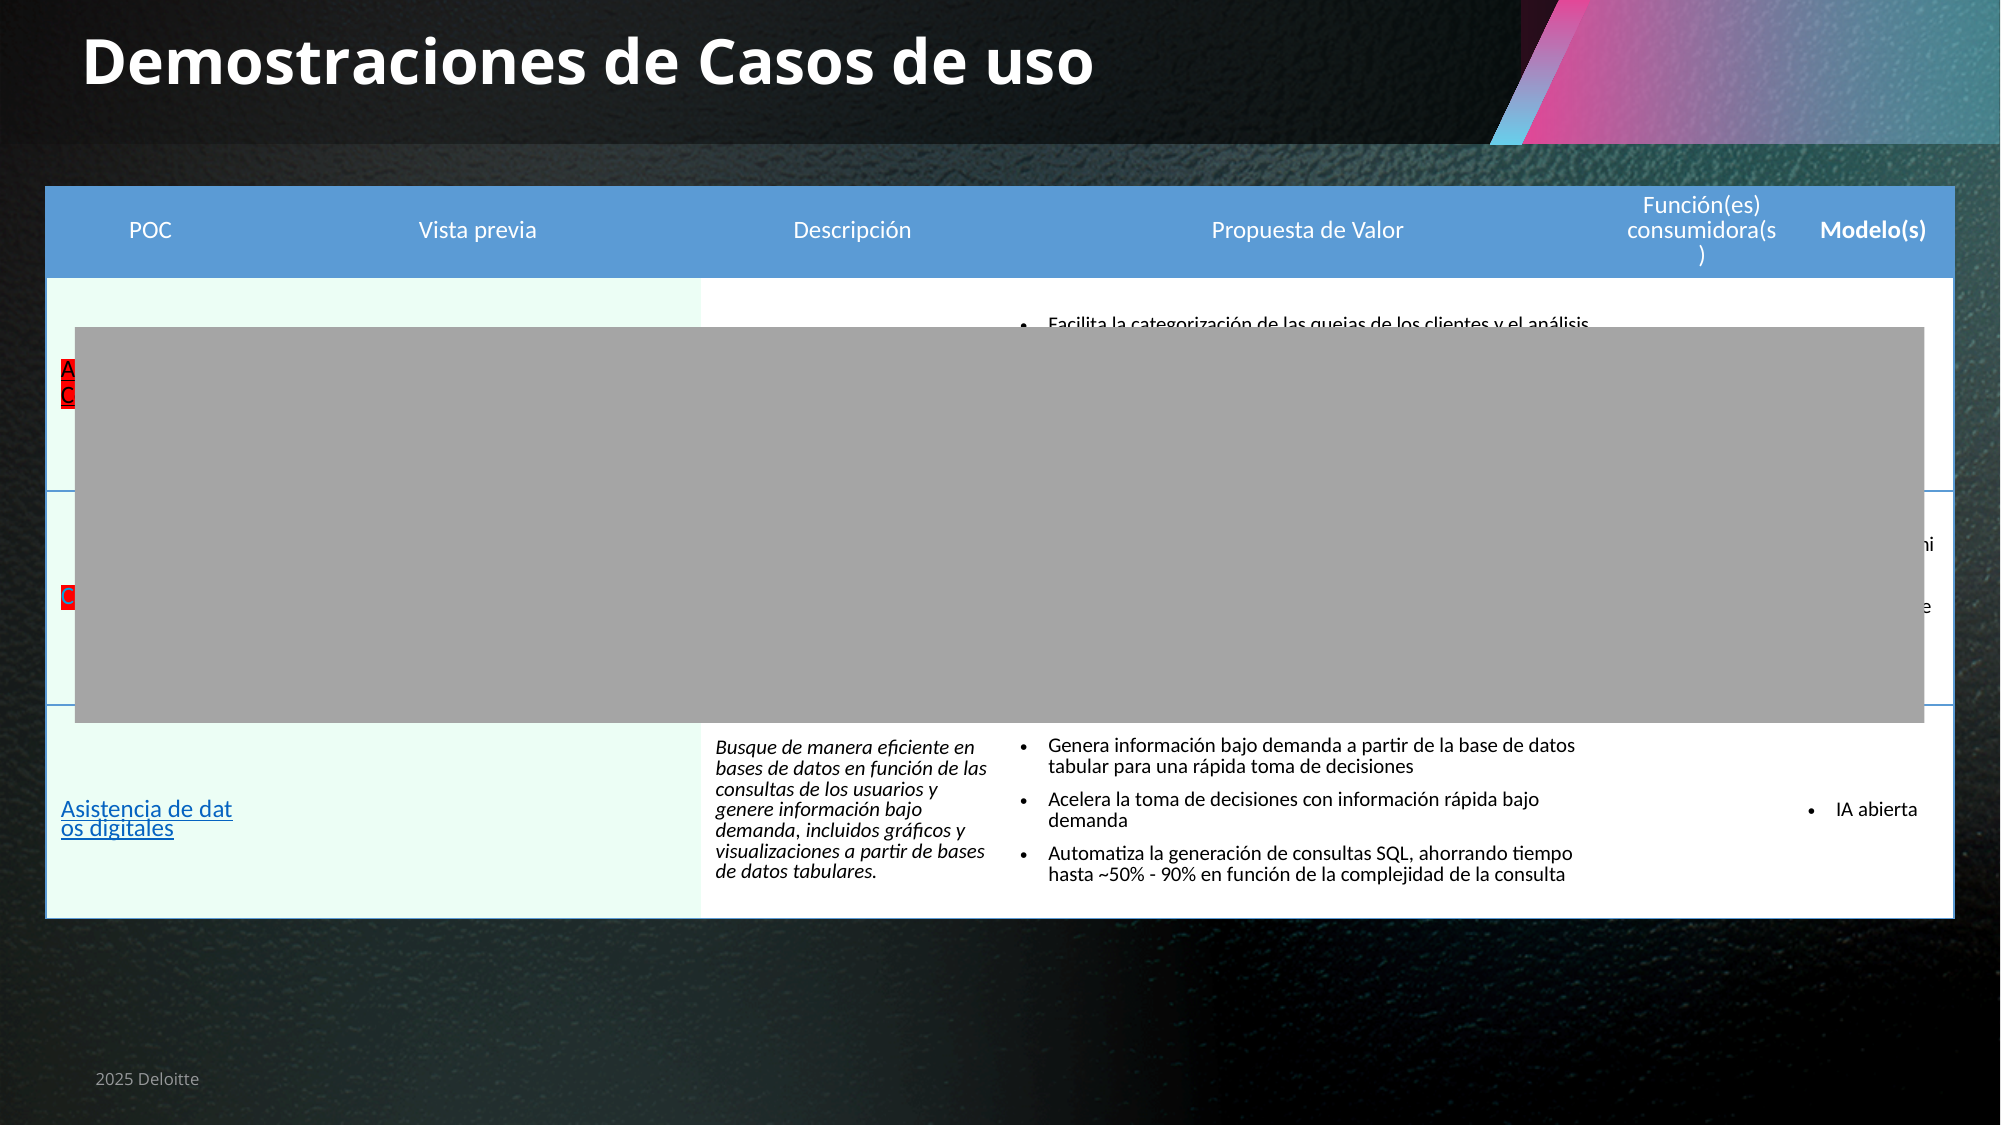

# Demostraciones de Casos de uso
| POC | Vista previa | Descripción | Propuesta de Valor | Función(es) consumidora(s) | Modelo(s) |
| --- | --- | --- | --- | --- | --- |
| Análisis de Call Center |  | Analiza las conversaciones de audio del centro de atención al cliente y proporciona el resumen, el sentimiento y la categoría de la llamada | Facilita la categorización de las quejas de los clientes y el análisis de sentimientos para capacitar a los representantes de servicio al cliente para soluciones rápidas. Reduce el tiempo promedio de disposición de los agentes del 10% al 3% de la duración total de la llamada, lo que aumenta la productividad del representante de servicio al cliente |  | IA abierta Nvidia |
| Calidad de Datos |  | Ejecute reglas de calidad de datos bajo demanda utilizando reglas de calidad de datos para identificar conjuntos de datos que no pasan las reglas de negocio | Realiza análisis copiloto de las transacciones registradas en la base de datos o conjunto de datos Proporciona información de la transacción, incluido el estado de DQ (calidad de datos) El estado de DQ muestra el estado de aprobado o no aprobado y resalta el motivo de aprobación o error de cada transacción |  | Aerodinámico LangChain (Cadena de idiomas) IA abierta |
| Asistencia de datos digitales |  | Busque de manera eficiente en bases de datos en función de las consultas de los usuarios y genere información bajo demanda, incluidos gráficos y visualizaciones a partir de bases de datos tabulares. | Genera información bajo demanda a partir de la base de datos tabular para una rápida toma de decisiones Acelera la toma de decisiones con información rápida bajo demanda Automatiza la generación de consultas SQL, ahorrando tiempo hasta ~50% - 90% en función de la complejidad de la consulta |  | IA abierta |